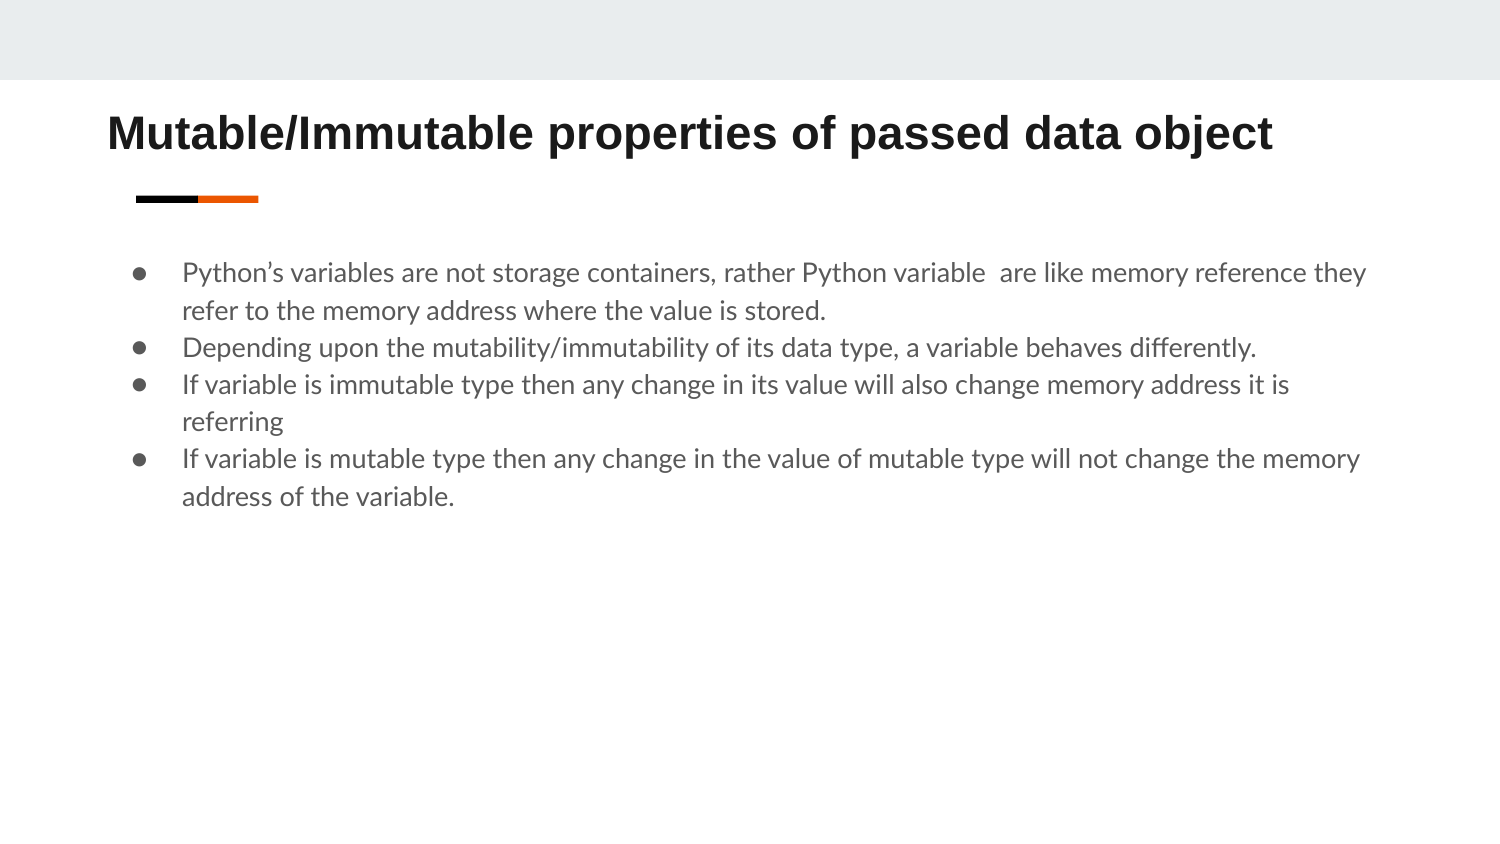

Mutable/Immutable properties of passed data object
Python’s variables are not storage containers, rather Python variable  are like memory reference they refer to the memory address where the value is stored.
Depending upon the mutability/immutability of its data type, a variable behaves differently.
If variable is immutable type then any change in its value will also change memory address it is referring
If variable is mutable type then any change in the value of mutable type will not change the memory address of the variable.